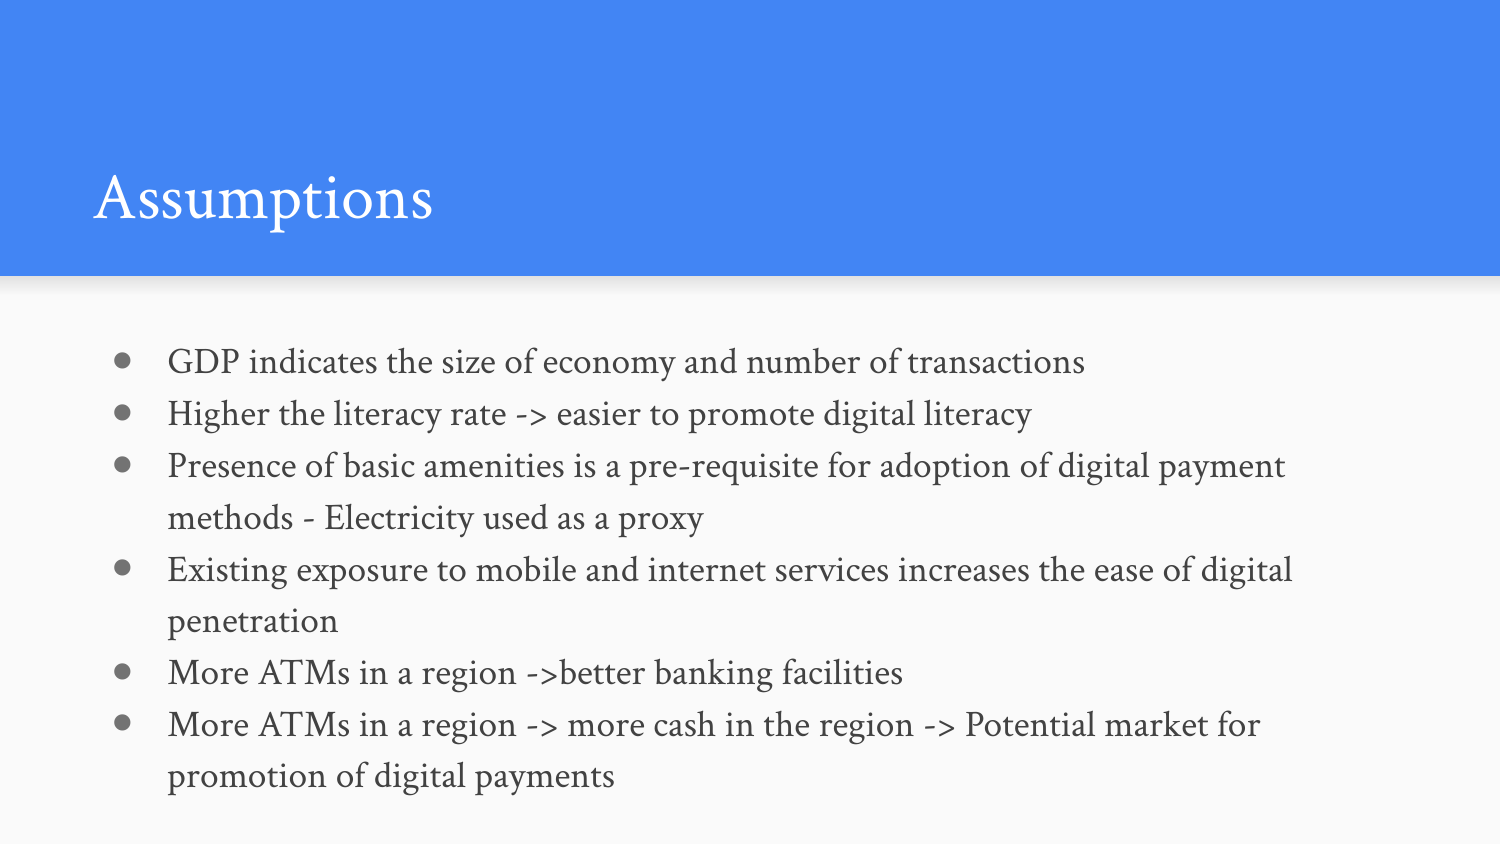

# Assumptions
GDP indicates the size of economy and number of transactions
Higher the literacy rate -> easier to promote digital literacy
Presence of basic amenities is a pre-requisite for adoption of digital payment methods - Electricity used as a proxy
Existing exposure to mobile and internet services increases the ease of digital penetration
More ATMs in a region ->better banking facilities
More ATMs in a region -> more cash in the region -> Potential market for promotion of digital payments